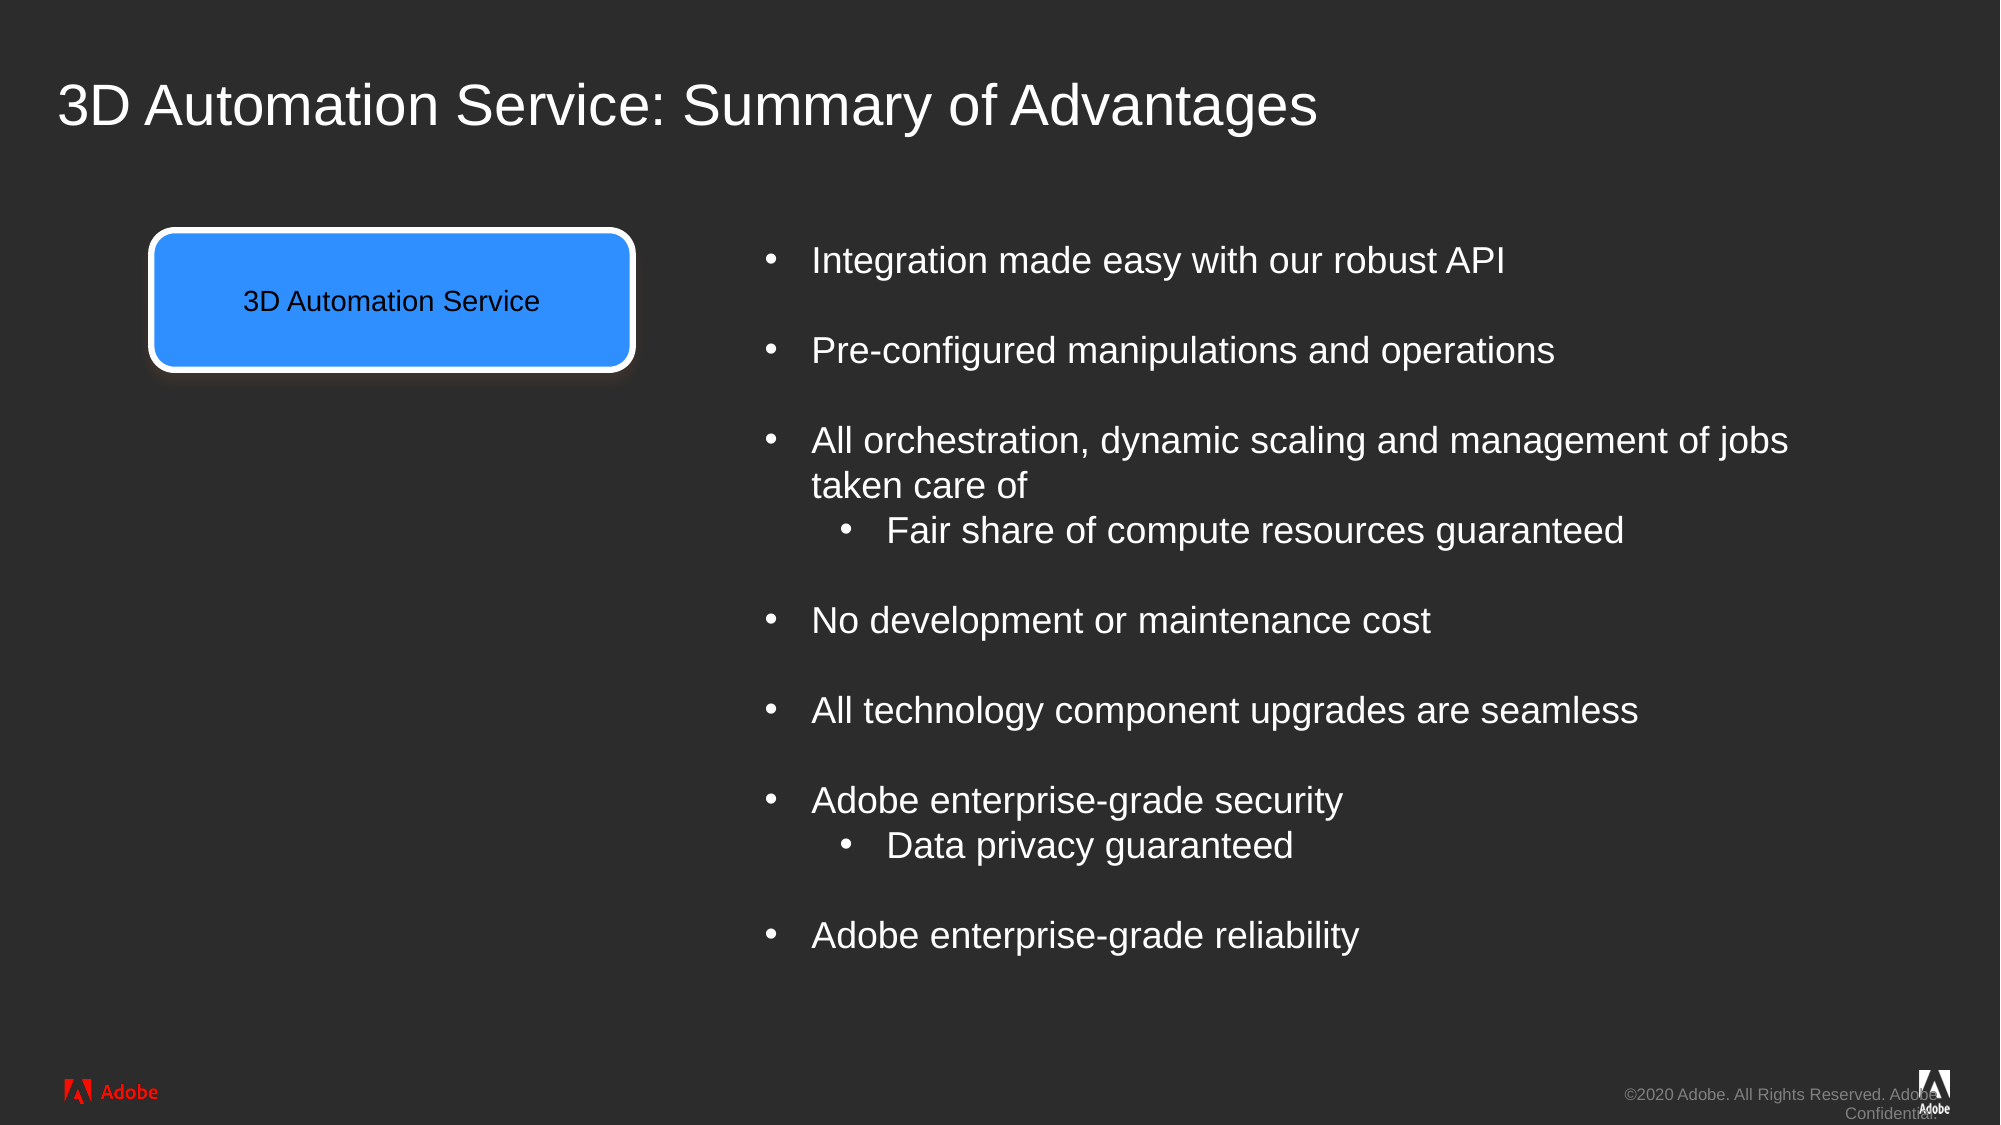

# 3D Automation Service: Summary of Advantages
Integration made easy with our robust API

Pre-configured manipulations and operations

All orchestration, dynamic scaling and management of jobs taken care of
Fair share of compute resources guaranteed

No development or maintenance cost

All technology component upgrades are seamless

Adobe enterprise-grade security
Data privacy guaranteed

Adobe enterprise-grade reliability
3D Automation Service